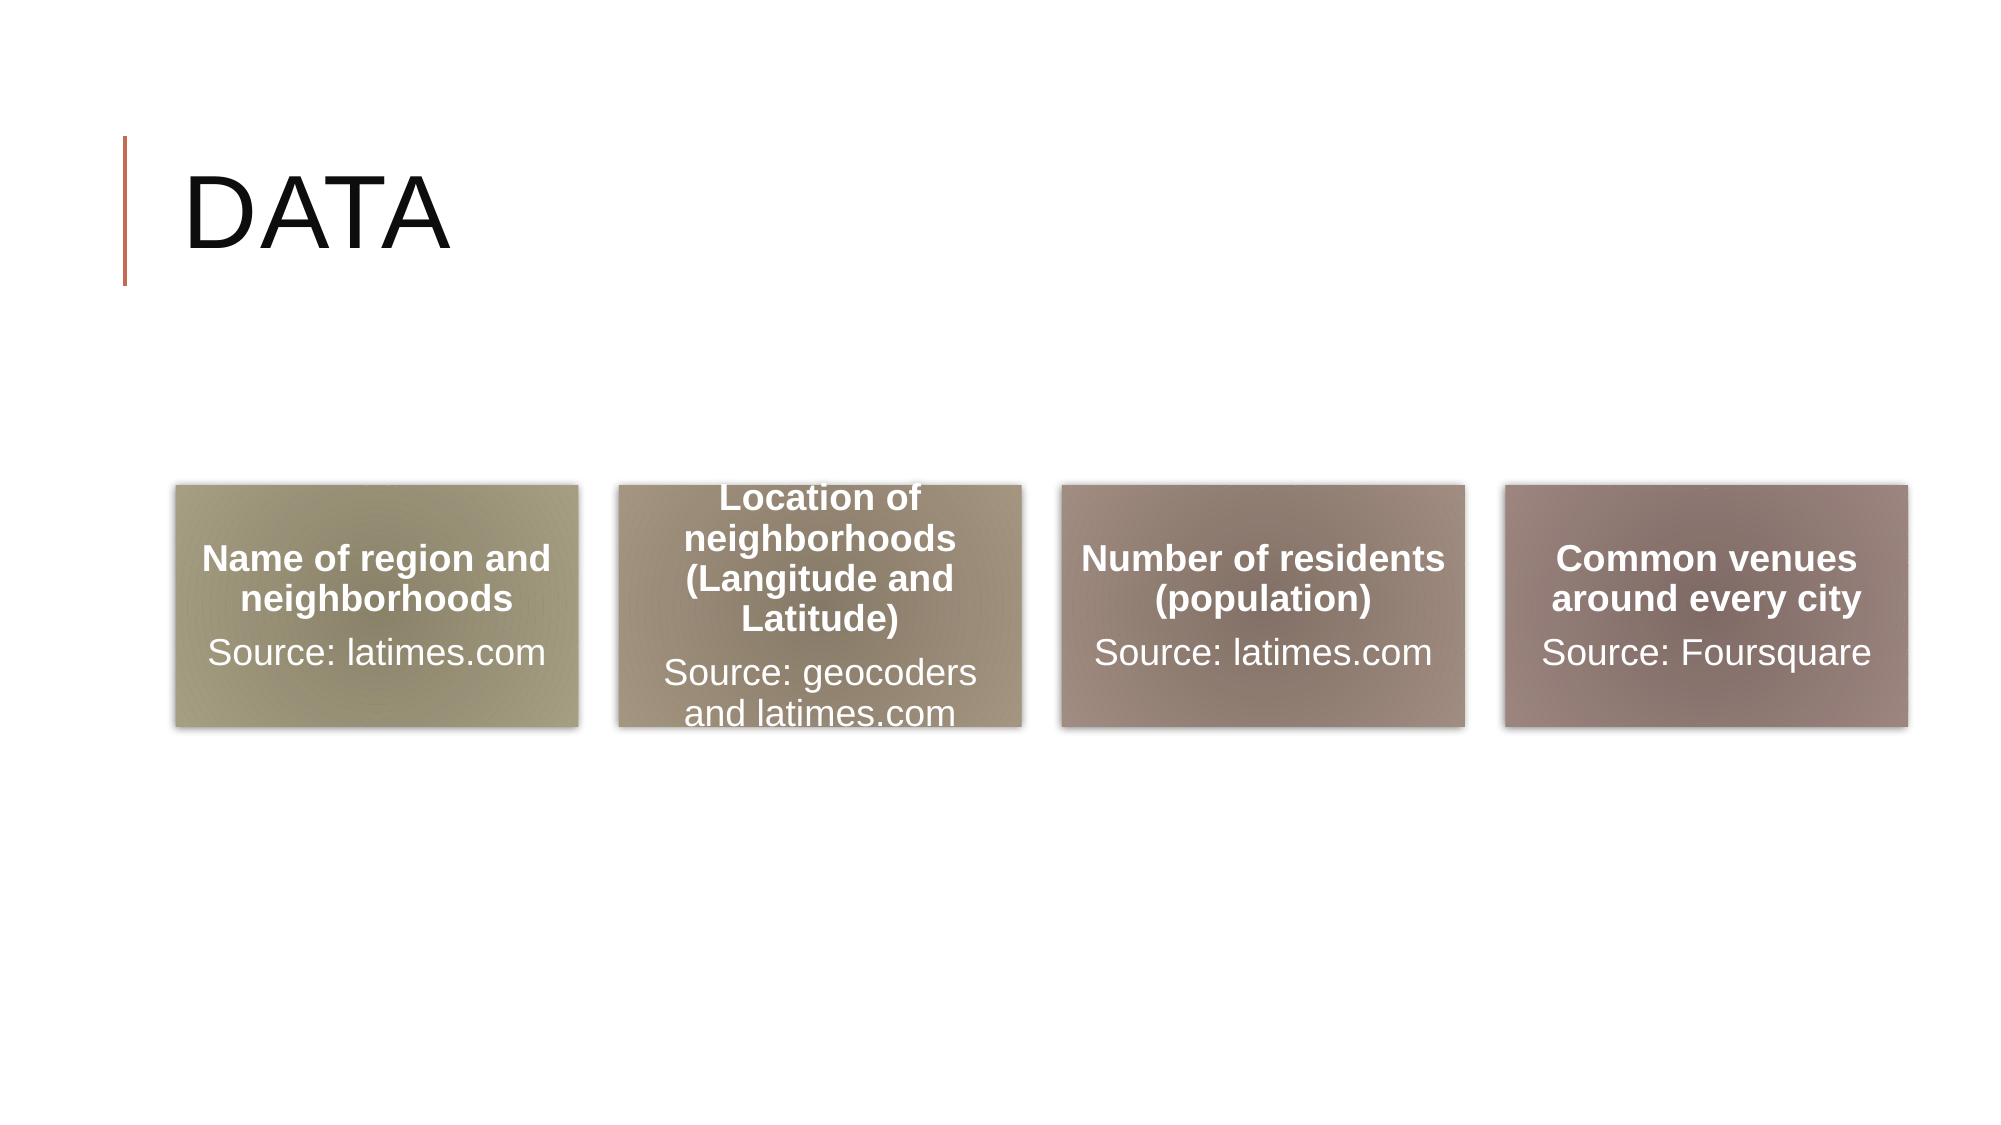

# Data
Name of region and neighborhoods
Source: latimes.com
Location of neighborhoods (Langitude and Latitude)
Source: geocoders and latimes.com
Number of residents (population)
Source: latimes.com
Common venues around every city
Source: Foursquare